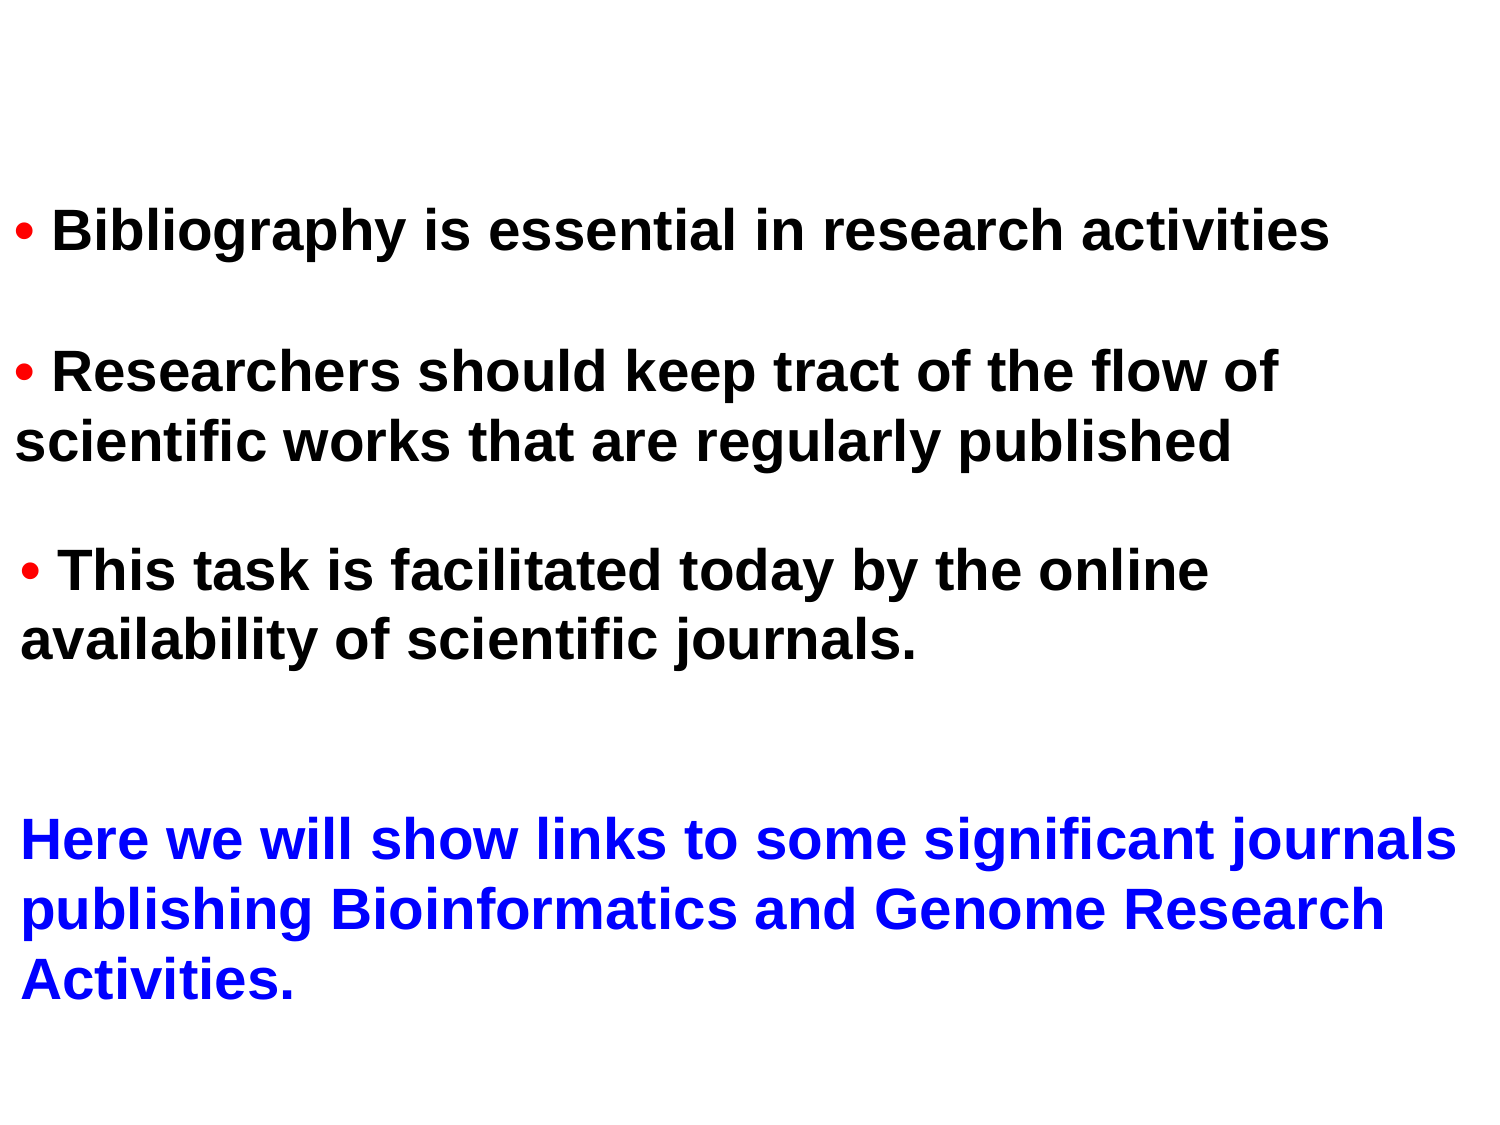

• Bibliography is essential in research activities
• Researchers should keep tract of the flow of scientific works that are regularly published
• This task is facilitated today by the online availability of scientific journals.
Here we will show links to some significant journals publishing Bioinformatics and Genome Research Activities.